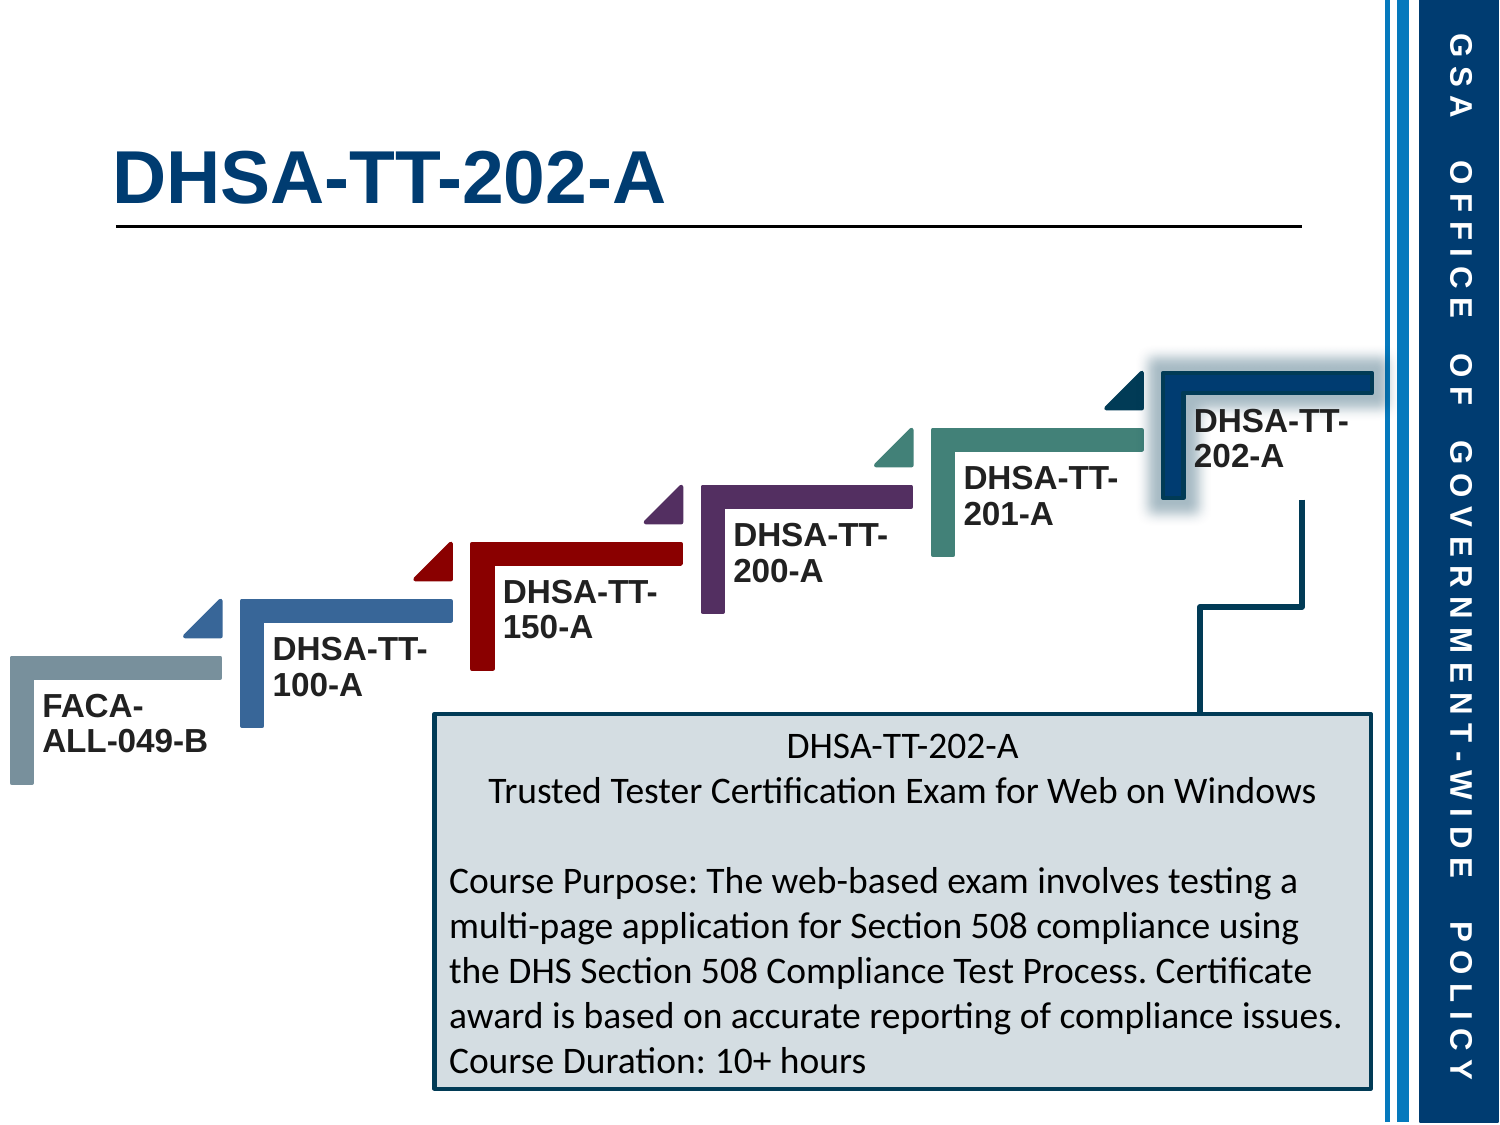

# DHSA-TT-202-A
FACA-ALL-049-B
DHSA-TT-100-A
DHSA-TT-150-A
DHSA-TT-200-A
DHSA-TT-201-A
DHSA-TT-202-A
DHSA-TT-202-A
Trusted Tester Certification Exam for Web on Windows

Course Purpose: The web-based exam involves testing a multi-page application for Section 508 compliance using the DHS Section 508 Compliance Test Process. Certificate award is based on accurate reporting of compliance issues.
Course Duration: 10+ hours